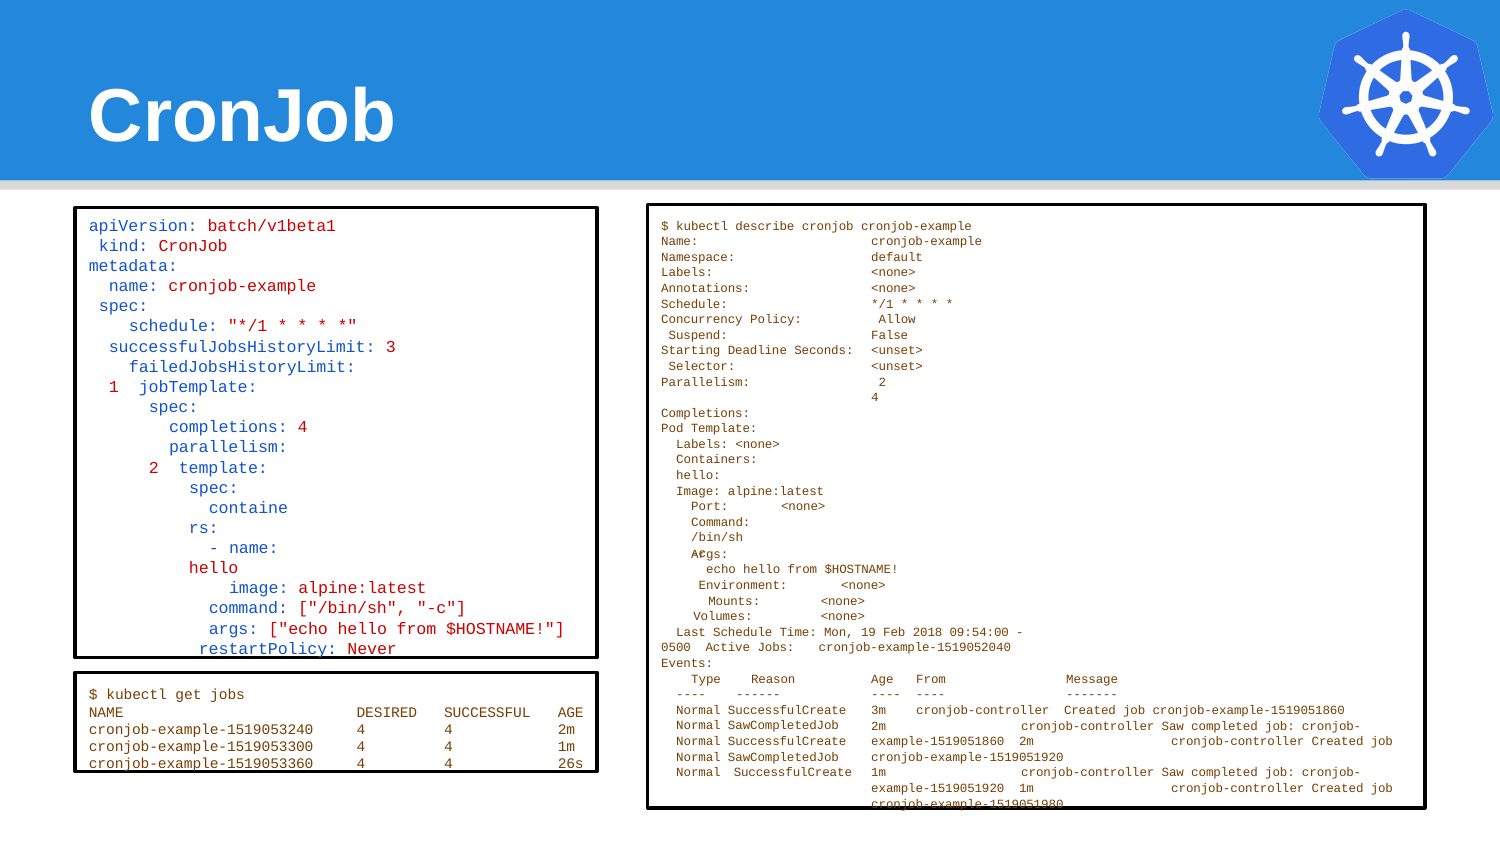

# CronJob

apiVersion: batch/v1beta1  kind: CronJob
metadata:
name: cronjob-example  spec:
schedule: "*/1 * * * *"  successfulJobsHistoryLimit: 3
failedJobsHistoryLimit: 1  jobTemplate:
spec:
completions: 4
parallelism: 2  template:
spec:
containers:
- name: hello
image: alpine:latest  command: ["/bin/sh", "-c"]
args: ["echo hello from $HOSTNAME!"]  restartPolicy: Never
$ kubectl describe cronjob cronjob-example
Name:
Namespace:
Labels:  Annotations:  Schedule:  Concurrency Policy:  Suspend:
Starting Deadline Seconds:  Selector:
Parallelism:  Completions:
Pod Template:  Labels: <none>  Containers:  hello:
Image: alpine:latest  Port:	<none>  Command:
/bin/sh
-c
cronjob-example
default
<none>
<none>
*/1 * * * *  Allow
False
<unset>
<unset>  2
4
Args:
echo hello from $HOSTNAME!  Environment:	<none>
Mounts:	<none>
Volumes:	<none>
Last Schedule Time: Mon, 19 Feb 2018 09:54:00 -0500  Active Jobs:	cronjob-example-1519052040  Events:
Type	Reason
Age	From	Message
----  ----	-------
3m	cronjob-controller  Created job cronjob-example-1519051860
2m	cronjob-controller Saw completed job: cronjob-example-1519051860  2m	cronjob-controller Created job cronjob-example-1519051920
1m	cronjob-controller Saw completed job: cronjob-example-1519051920  1m	cronjob-controller Created job cronjob-example-1519051980
$ kubectl get jobs
NAME	DESIRED	SUCCESSFUL	AGE
cronjob-example-1519053240	4	4	2m
cronjob-example-1519053300	4	4	1m
cronjob-example-1519053360	4	4	26s
----	------
Normal SuccessfulCreate  Normal SawCompletedJob  Normal SuccessfulCreate  Normal SawCompletedJob  Normal SuccessfulCreate